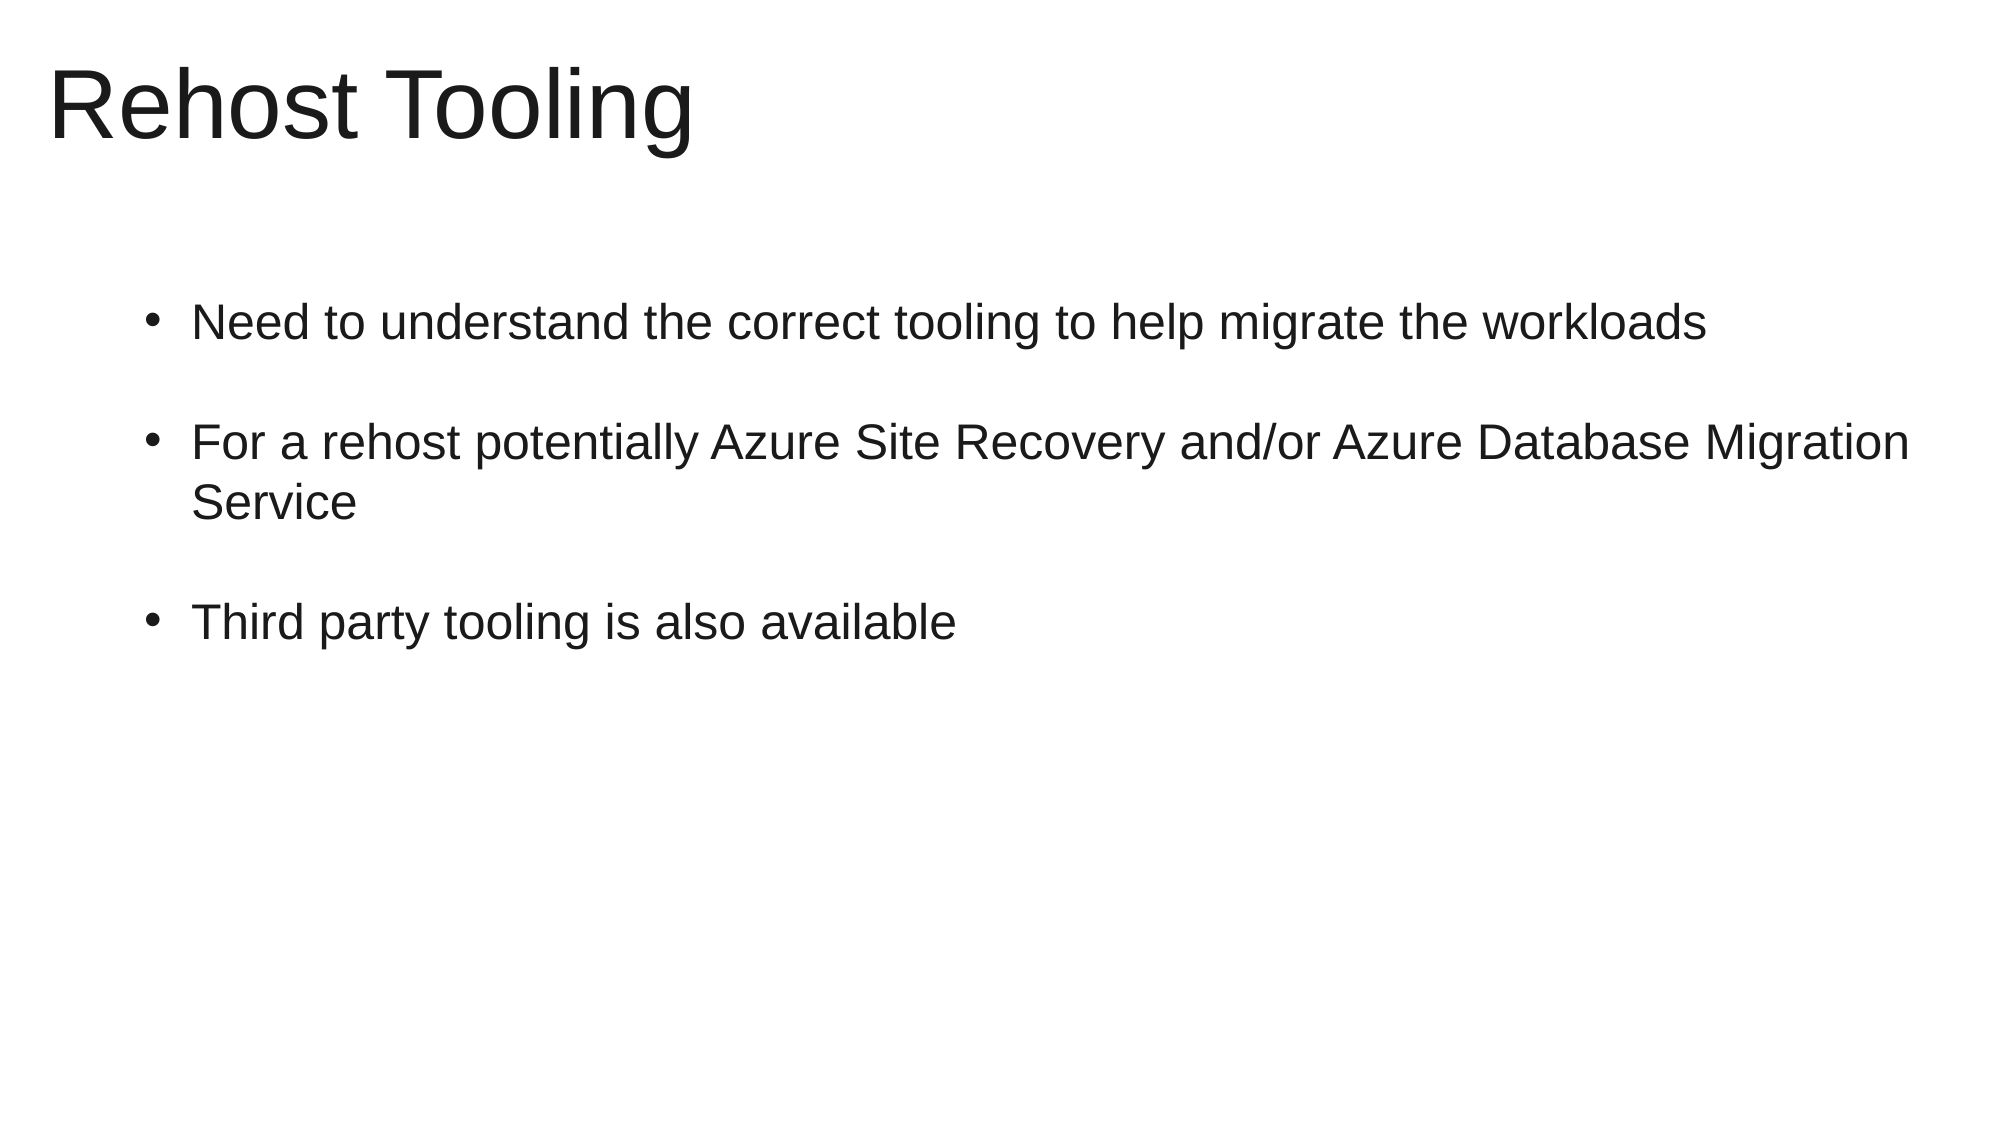

Rehost Tooling
Need to understand the correct tooling to help migrate the workloads

For a rehost potentially Azure Site Recovery and/or Azure Database Migration Service

Third party tooling is also available